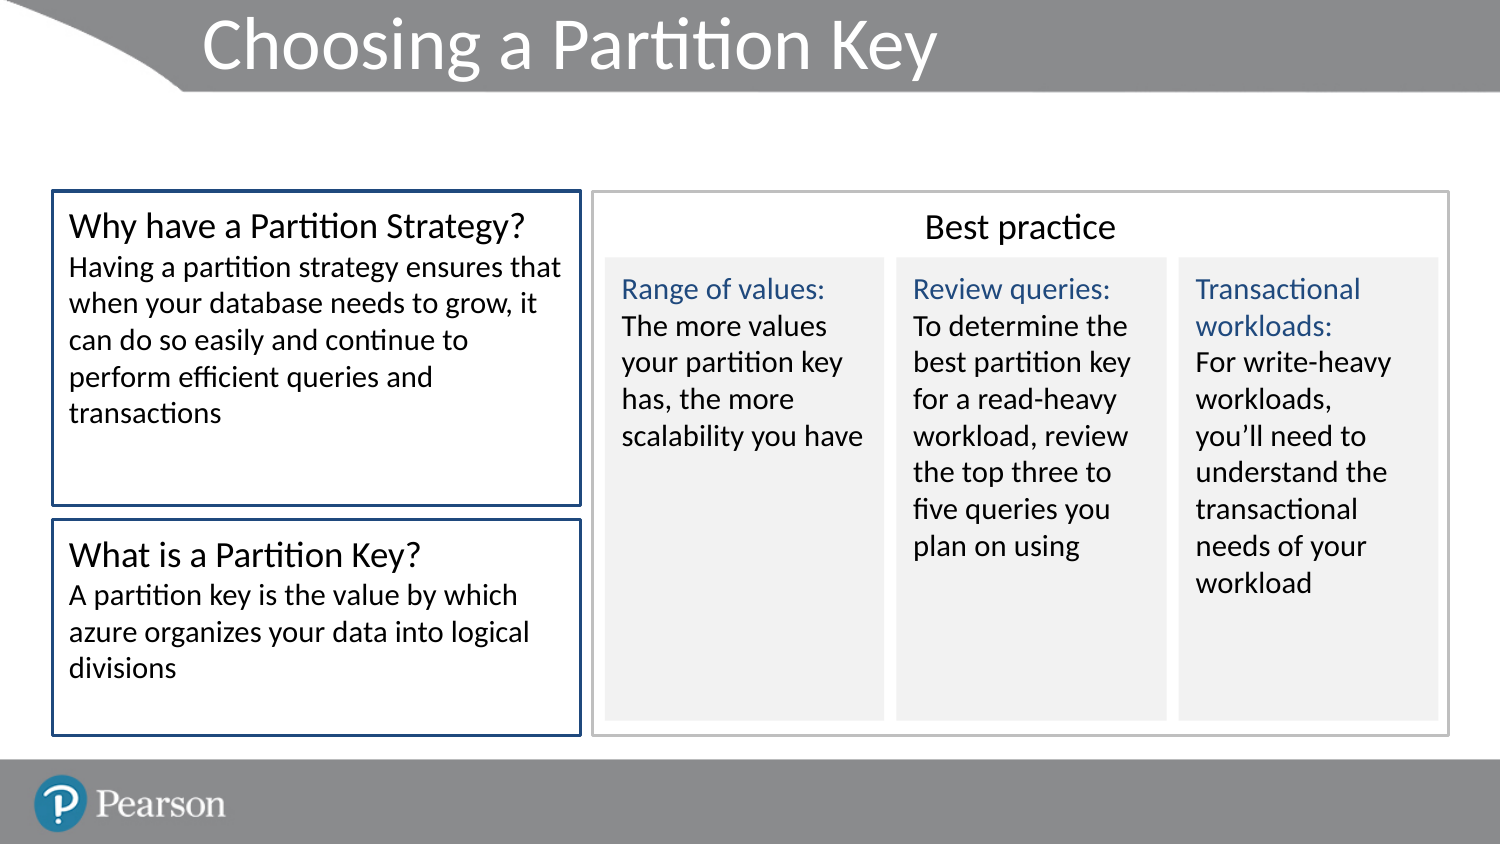

# Choosing a Partition Key

Why have a Partition Strategy?
Having a partition strategy ensures that when your database needs to grow, it can do so easily and continue to perform efficient queries and transactions
Best practice
Range of values:
The more values your partition key has, the more scalability you have
Transactional workloads:
For write-heavy workloads,
you’ll need to understand the transactional needs of your workload
Review queries:
To determine the best partition key for a read-heavy workload, review the top three to five queries you plan on using
What is a Partition Key?
A partition key is the value by which azure organizes your data into logical divisions